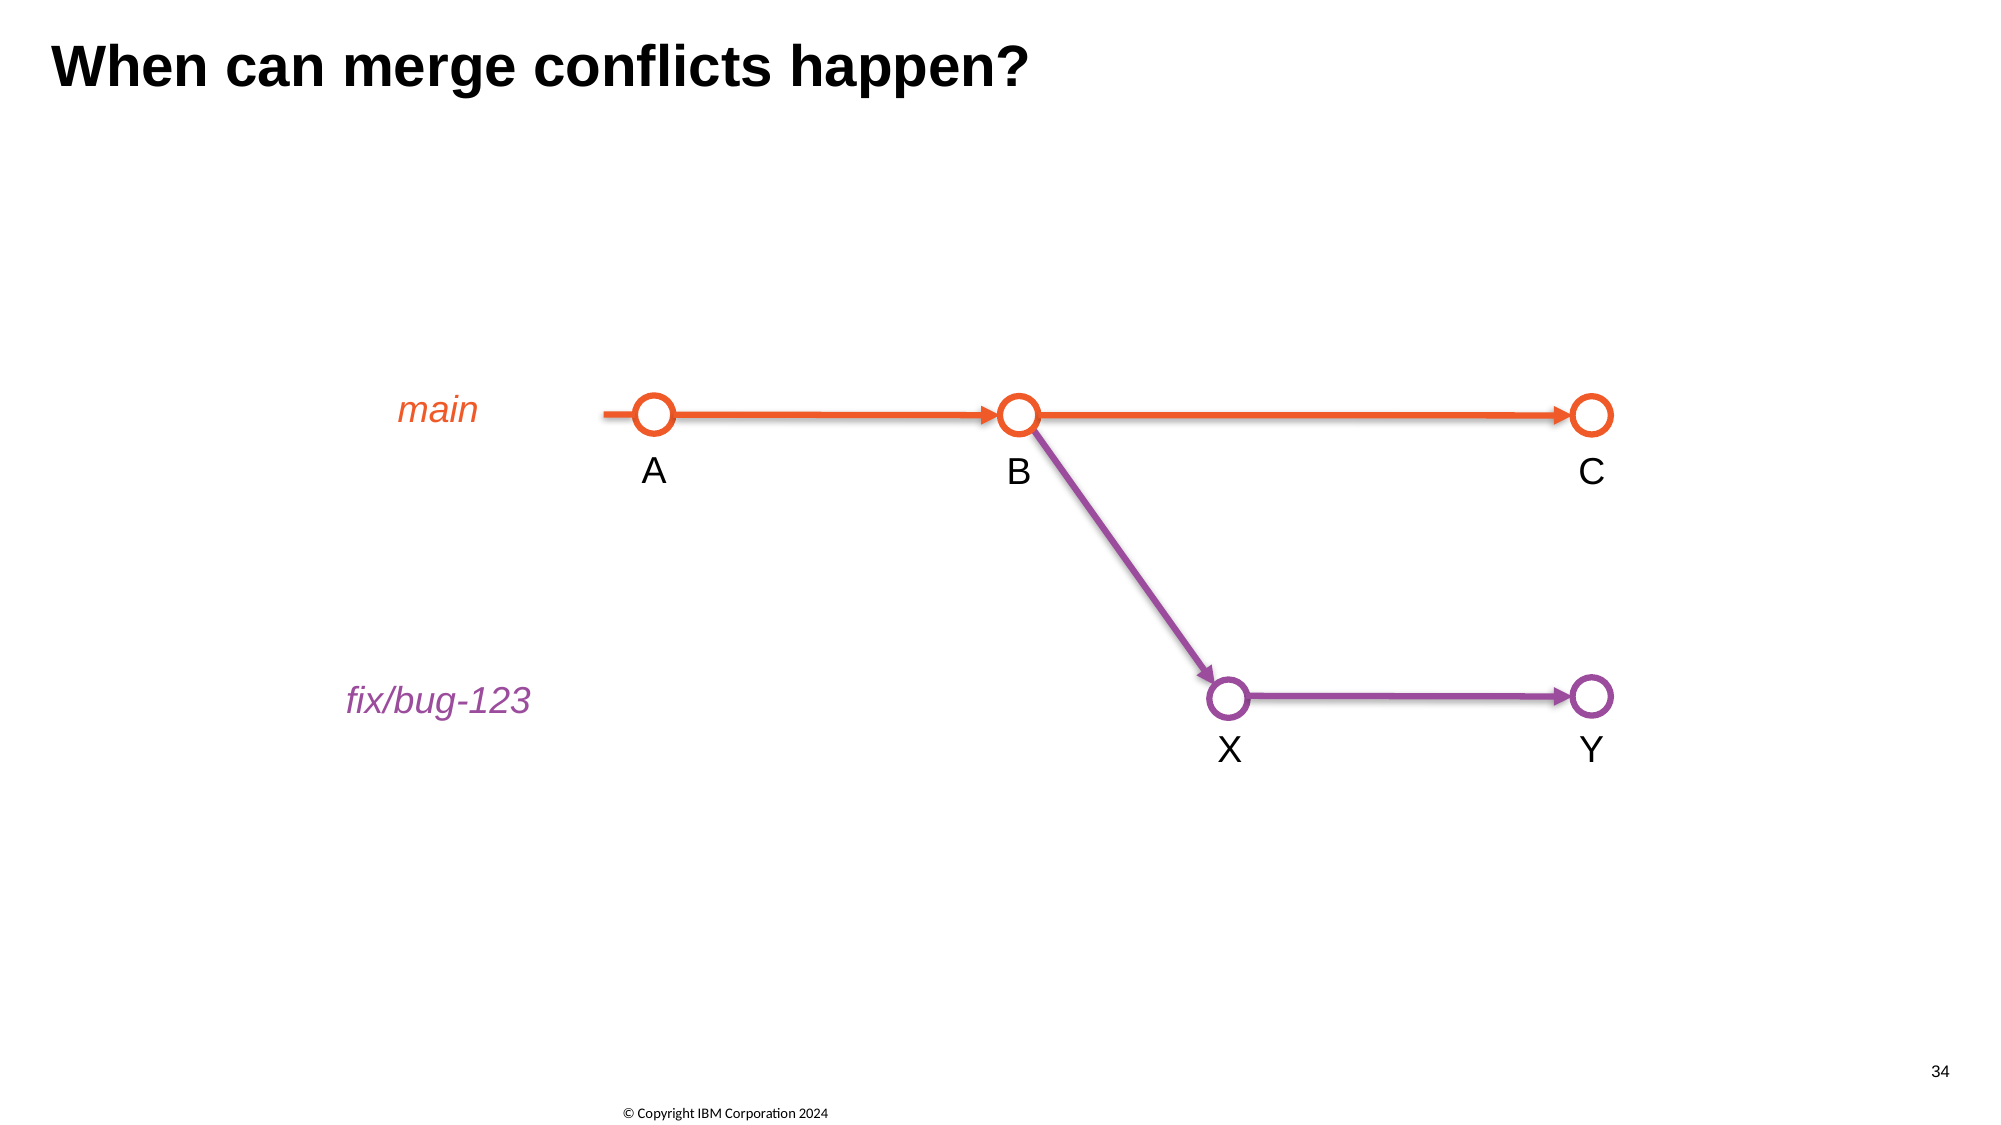

# When can merge conflicts happen?
main

A
B
C
fix/bug-123

X
Y
34